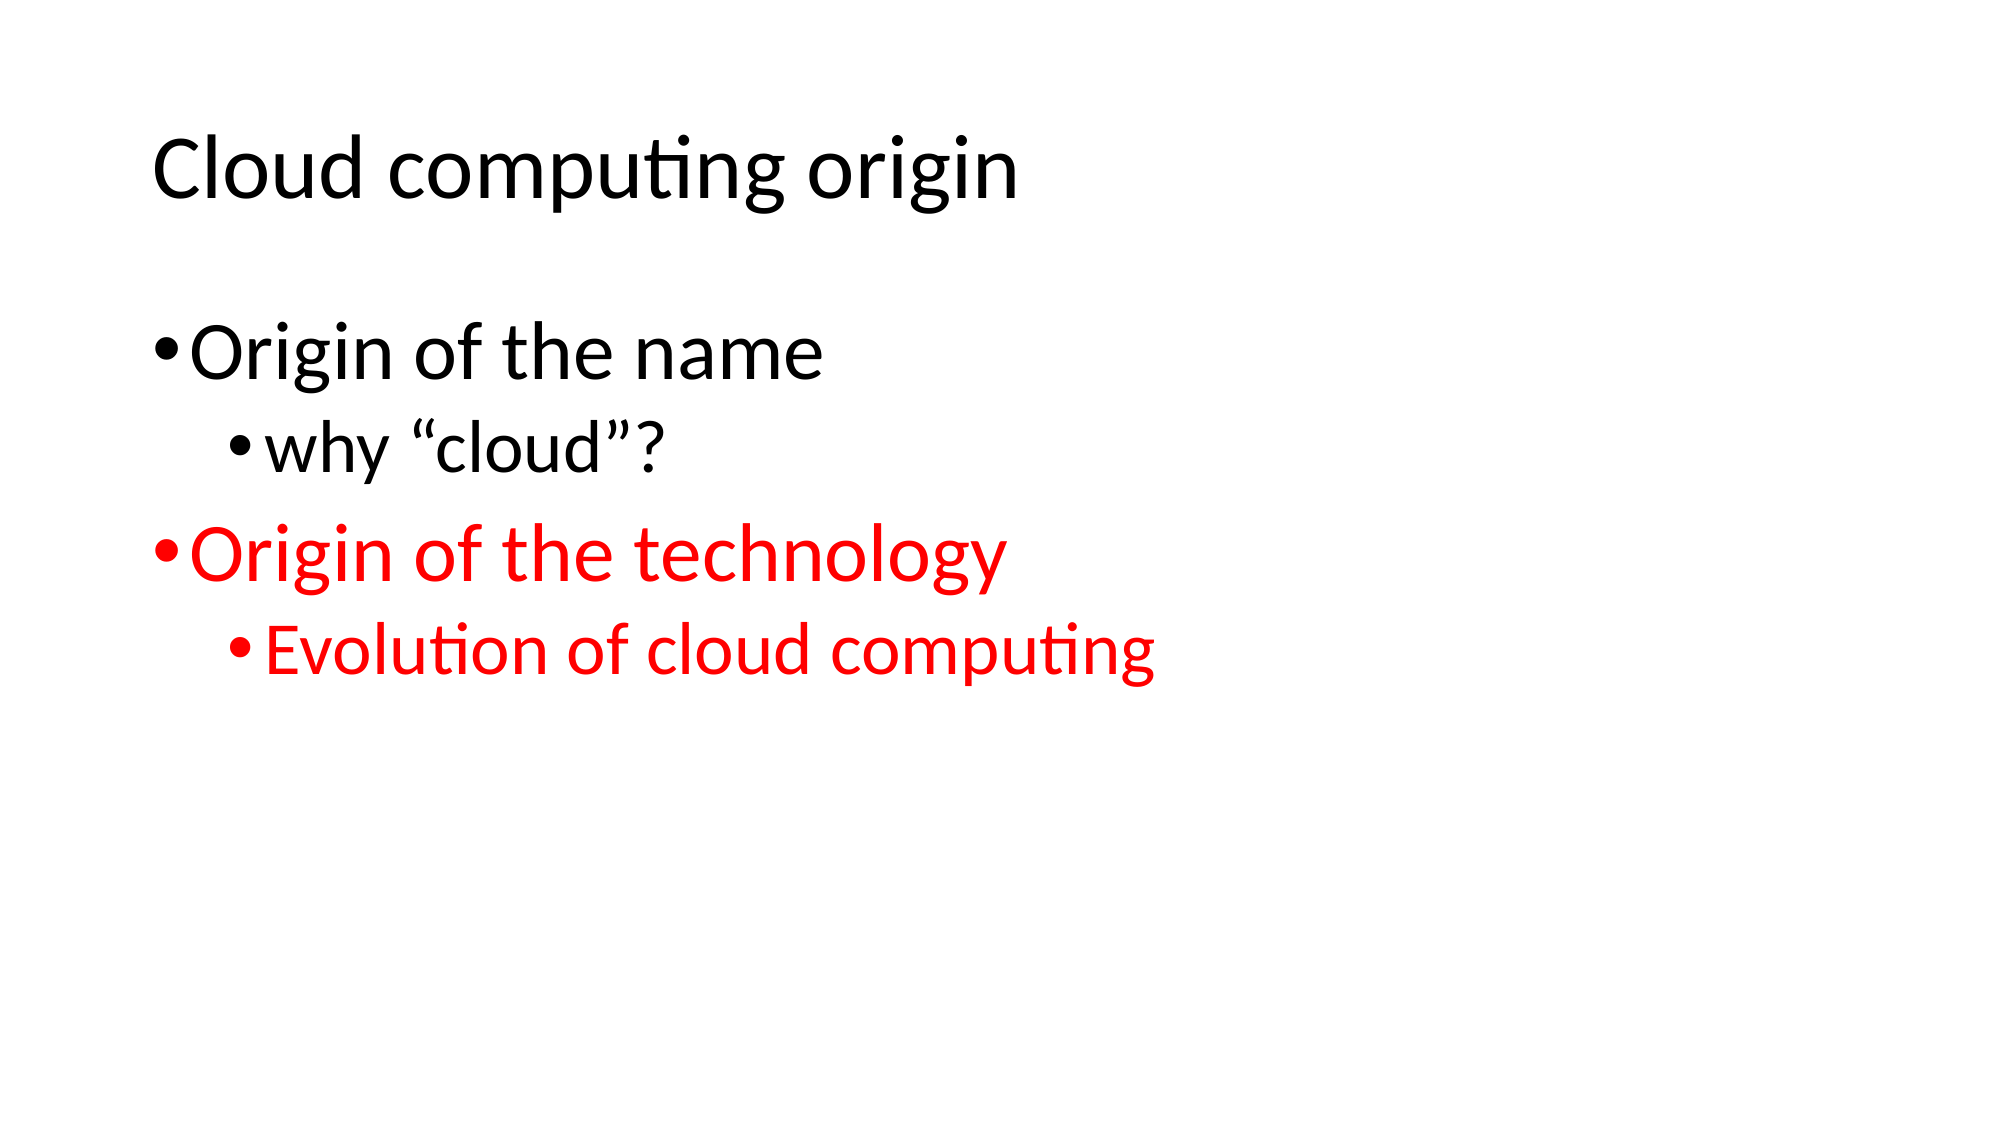

# Cloud computing origin
Origin of the name
why “cloud”?
Origin of the technology
Evolution of cloud computing